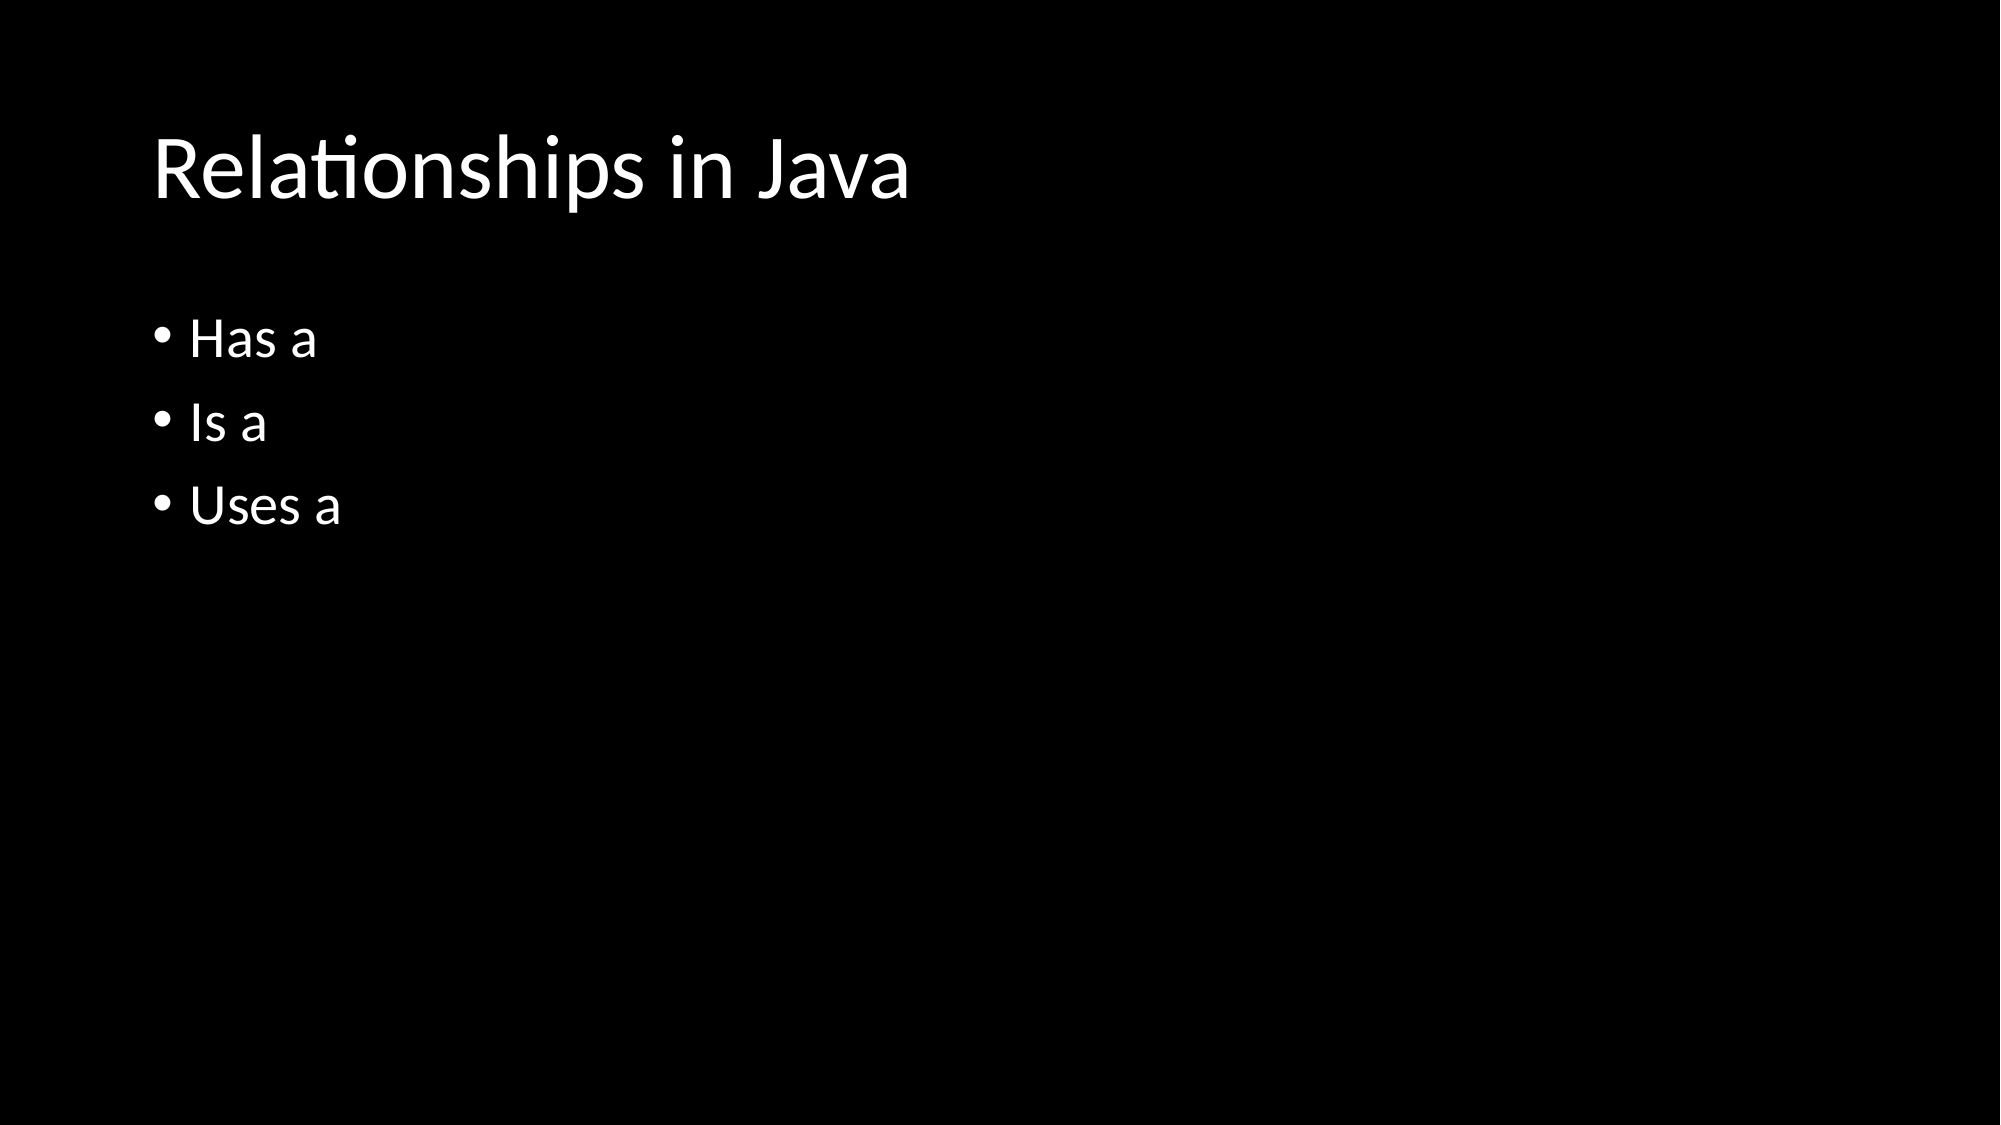

# Relationships in Java
Has a
Is a
Uses a